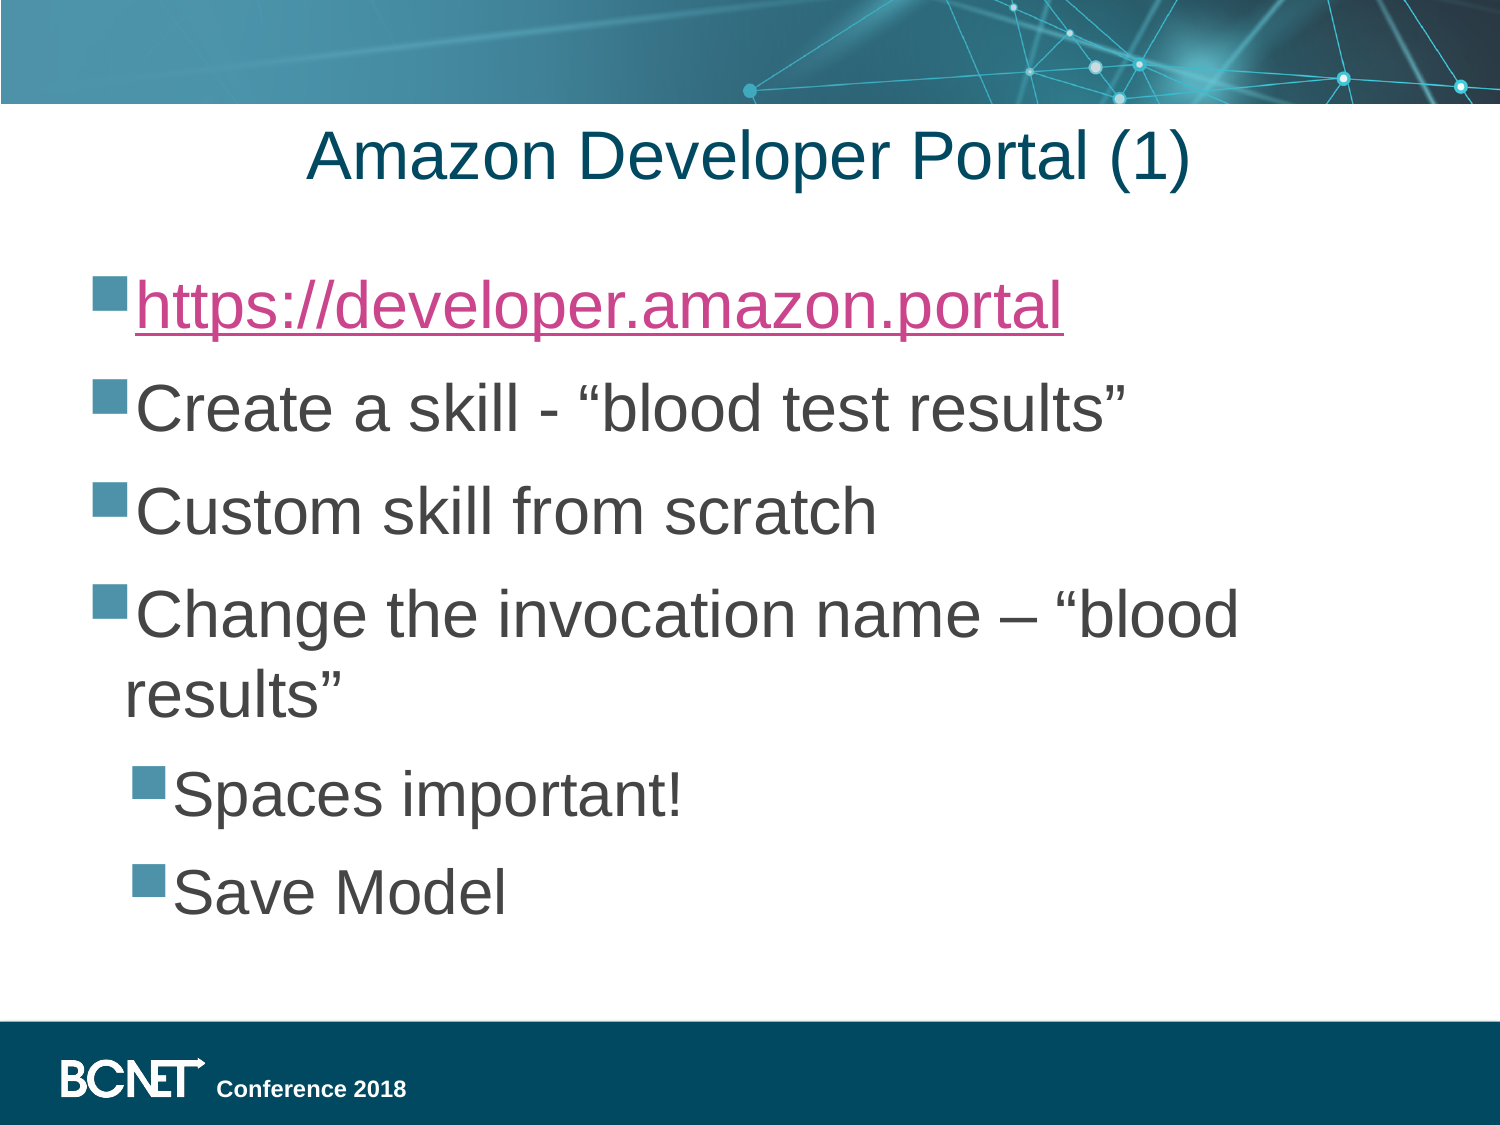

# Amazon Developer Portal (1)
https://developer.amazon.portal
Create a skill - “blood test results”
Custom skill from scratch
Change the invocation name – “blood results”
Spaces important!
Save Model